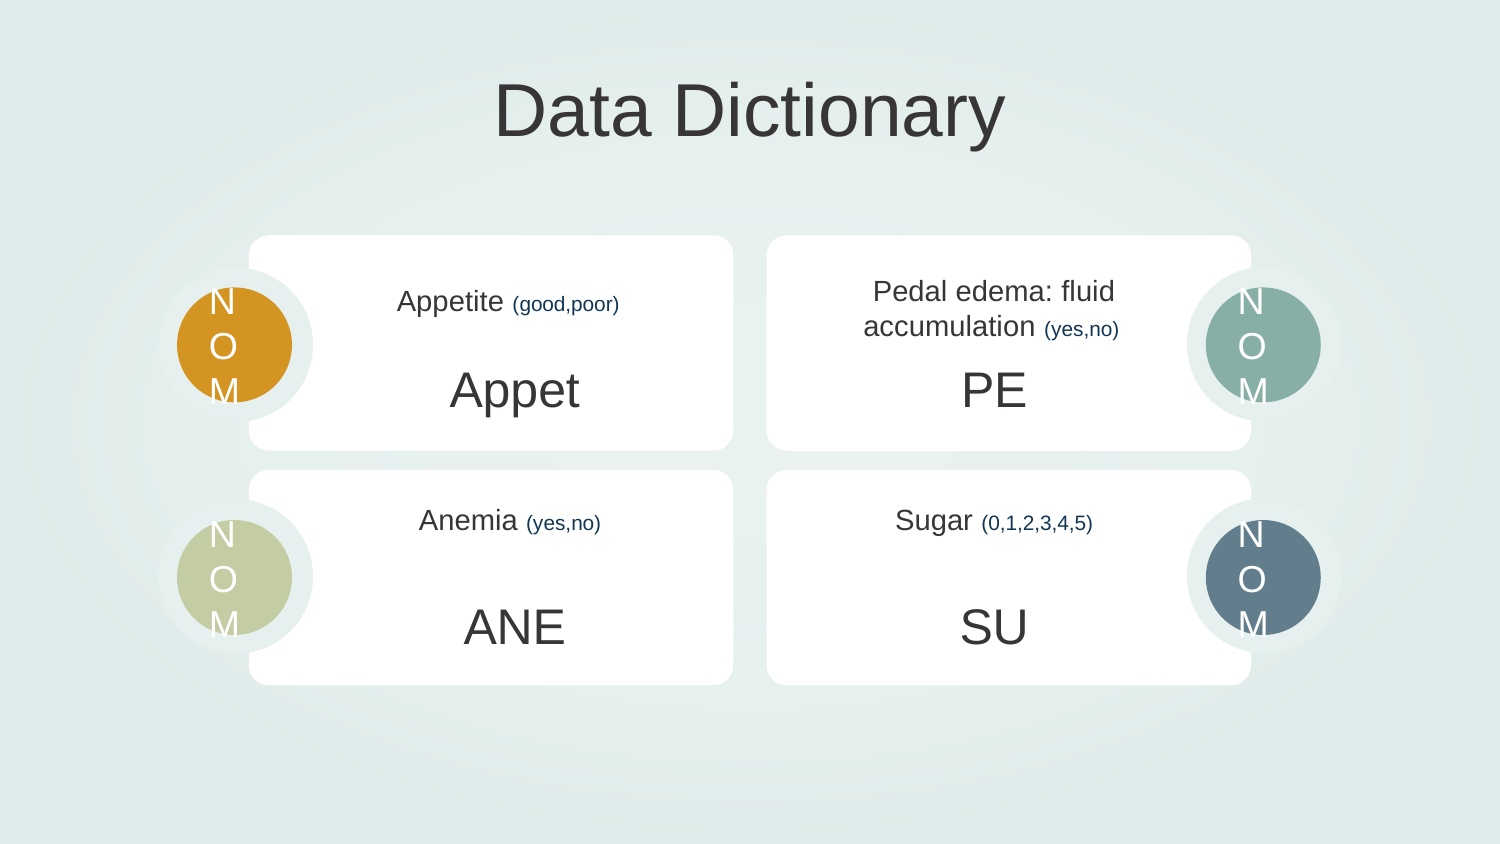

Data Dictionary

Pedal edema: fluid accumulation (yes,no)

Appetite (good,poor)

NOM
NOM
Appet
PE

Anemia (yes,no)
Sugar (0,1,2,3,4,5)

NOM
NOM
ANE
# SU